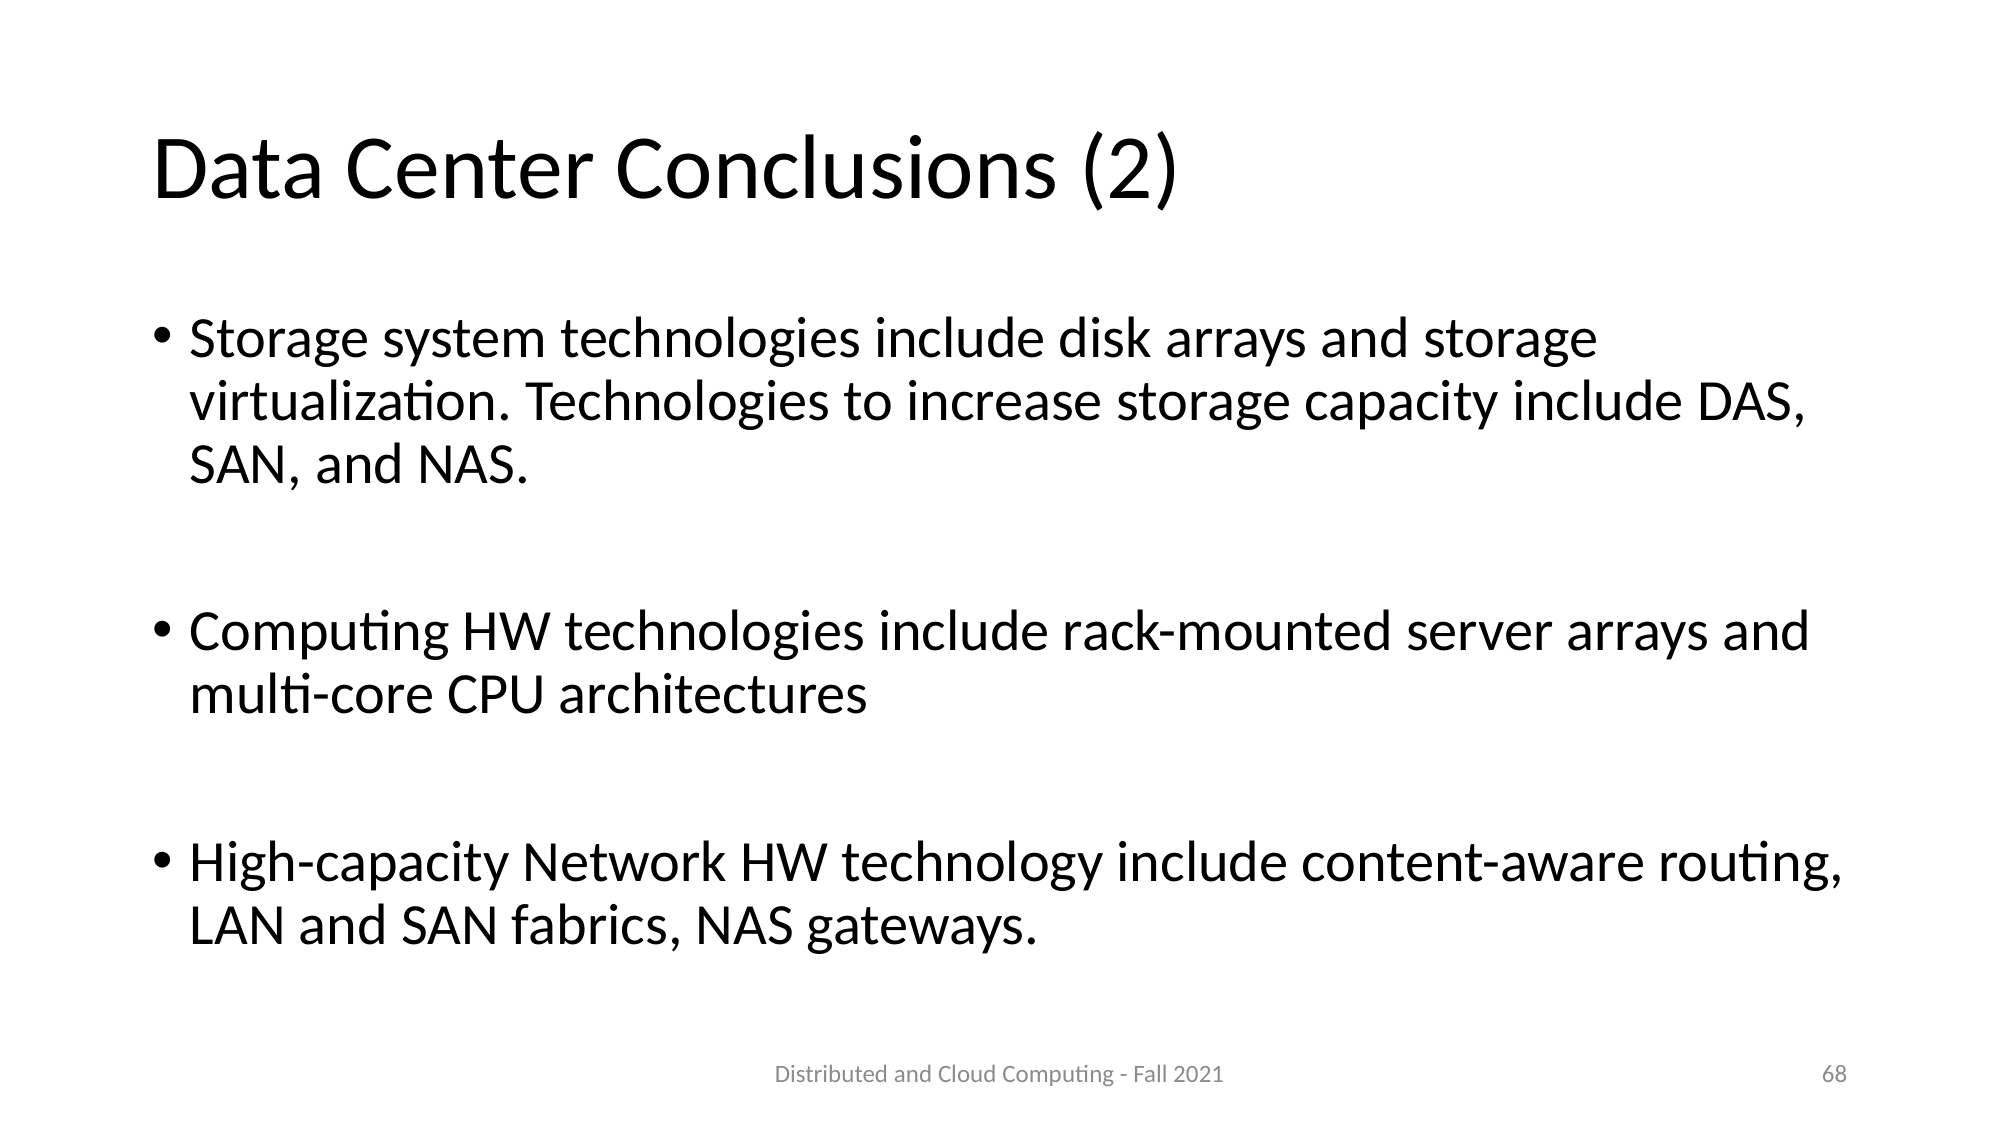

# Data Center Conclusions (2)
Storage system technologies include disk arrays and storage virtualization. Technologies to increase storage capacity include DAS, SAN, and NAS.

Computing HW technologies include rack-mounted server arrays and multi-core CPU architectures

High-capacity Network HW technology include content-aware routing, LAN and SAN fabrics, NAS gateways.
Distributed and Cloud Computing - Fall 2021
68